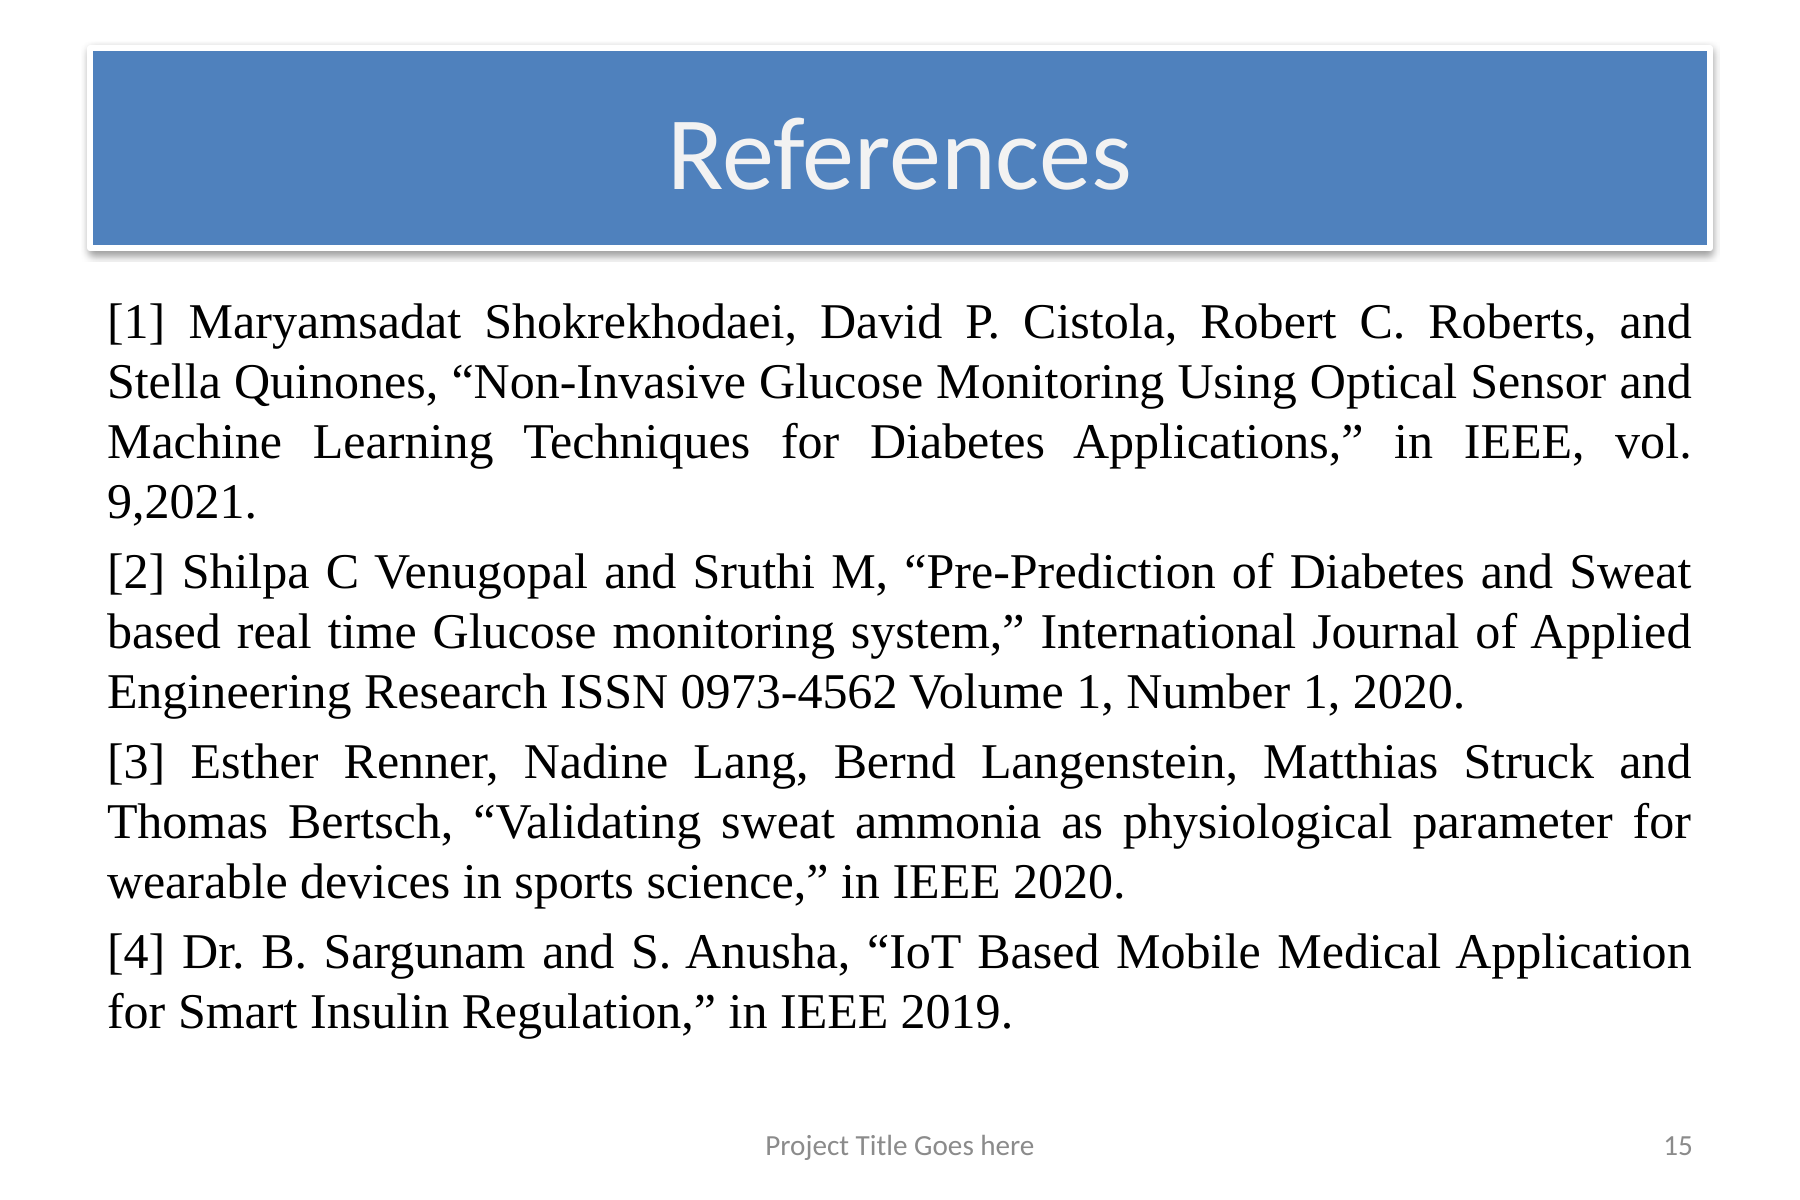

# References
[1] Maryamsadat Shokrekhodaei, David P. Cistola, Robert C. Roberts, and Stella Quinones, “Non-Invasive Glucose Monitoring Using Optical Sensor and Machine Learning Techniques for Diabetes Applications,” in IEEE, vol. 9,2021.
[2] Shilpa C Venugopal and Sruthi M, “Pre-Prediction of Diabetes and Sweat based real time Glucose monitoring system,” International Journal of Applied Engineering Research ISSN 0973-4562 Volume 1, Number 1, 2020.
[3] Esther Renner, Nadine Lang, Bernd Langenstein, Matthias Struck and Thomas Bertsch, “Validating sweat ammonia as physiological parameter for wearable devices in sports science,” in IEEE 2020.
[4] Dr. B. Sargunam and S. Anusha, “IoT Based Mobile Medical Application for Smart Insulin Regulation,” in IEEE 2019.

Project Title Goes here
15